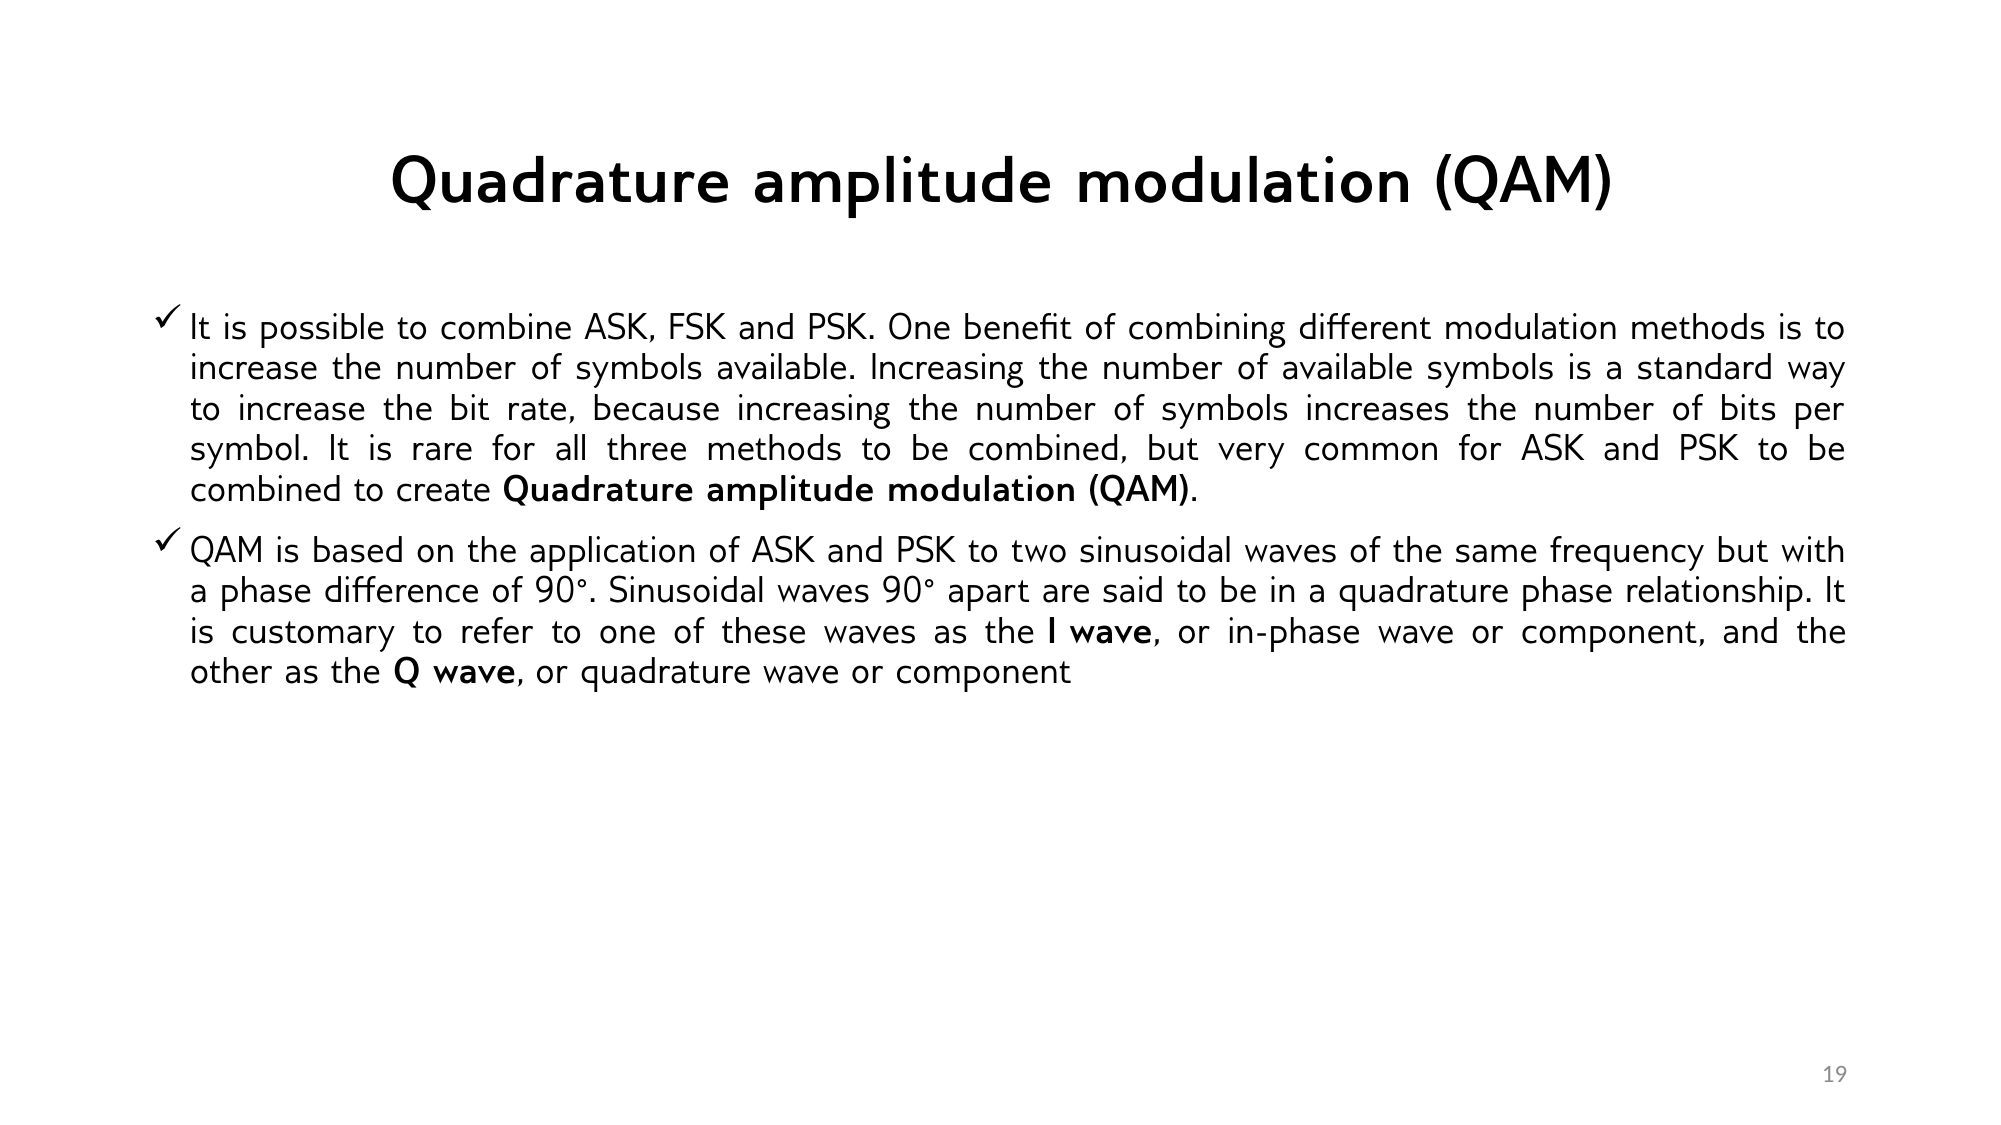

# Quadrature amplitude modulation (QAM)
It is possible to combine ASK, FSK and PSK. One benefit of combining different modulation methods is to increase the number of symbols available. Increasing the number of available symbols is a standard way to increase the bit rate, because increasing the number of symbols increases the number of bits per symbol. It is rare for all three methods to be combined, but very common for ASK and PSK to be combined to create Quadrature amplitude modulation (QAM).
QAM is based on the application of ASK and PSK to two sinusoidal waves of the same frequency but with a phase difference of 90°. Sinusoidal waves 90° apart are said to be in a quadrature phase relationship. It is customary to refer to one of these waves as the I wave, or in-phase wave or component, and the other as the Q wave, or quadrature wave or component
19